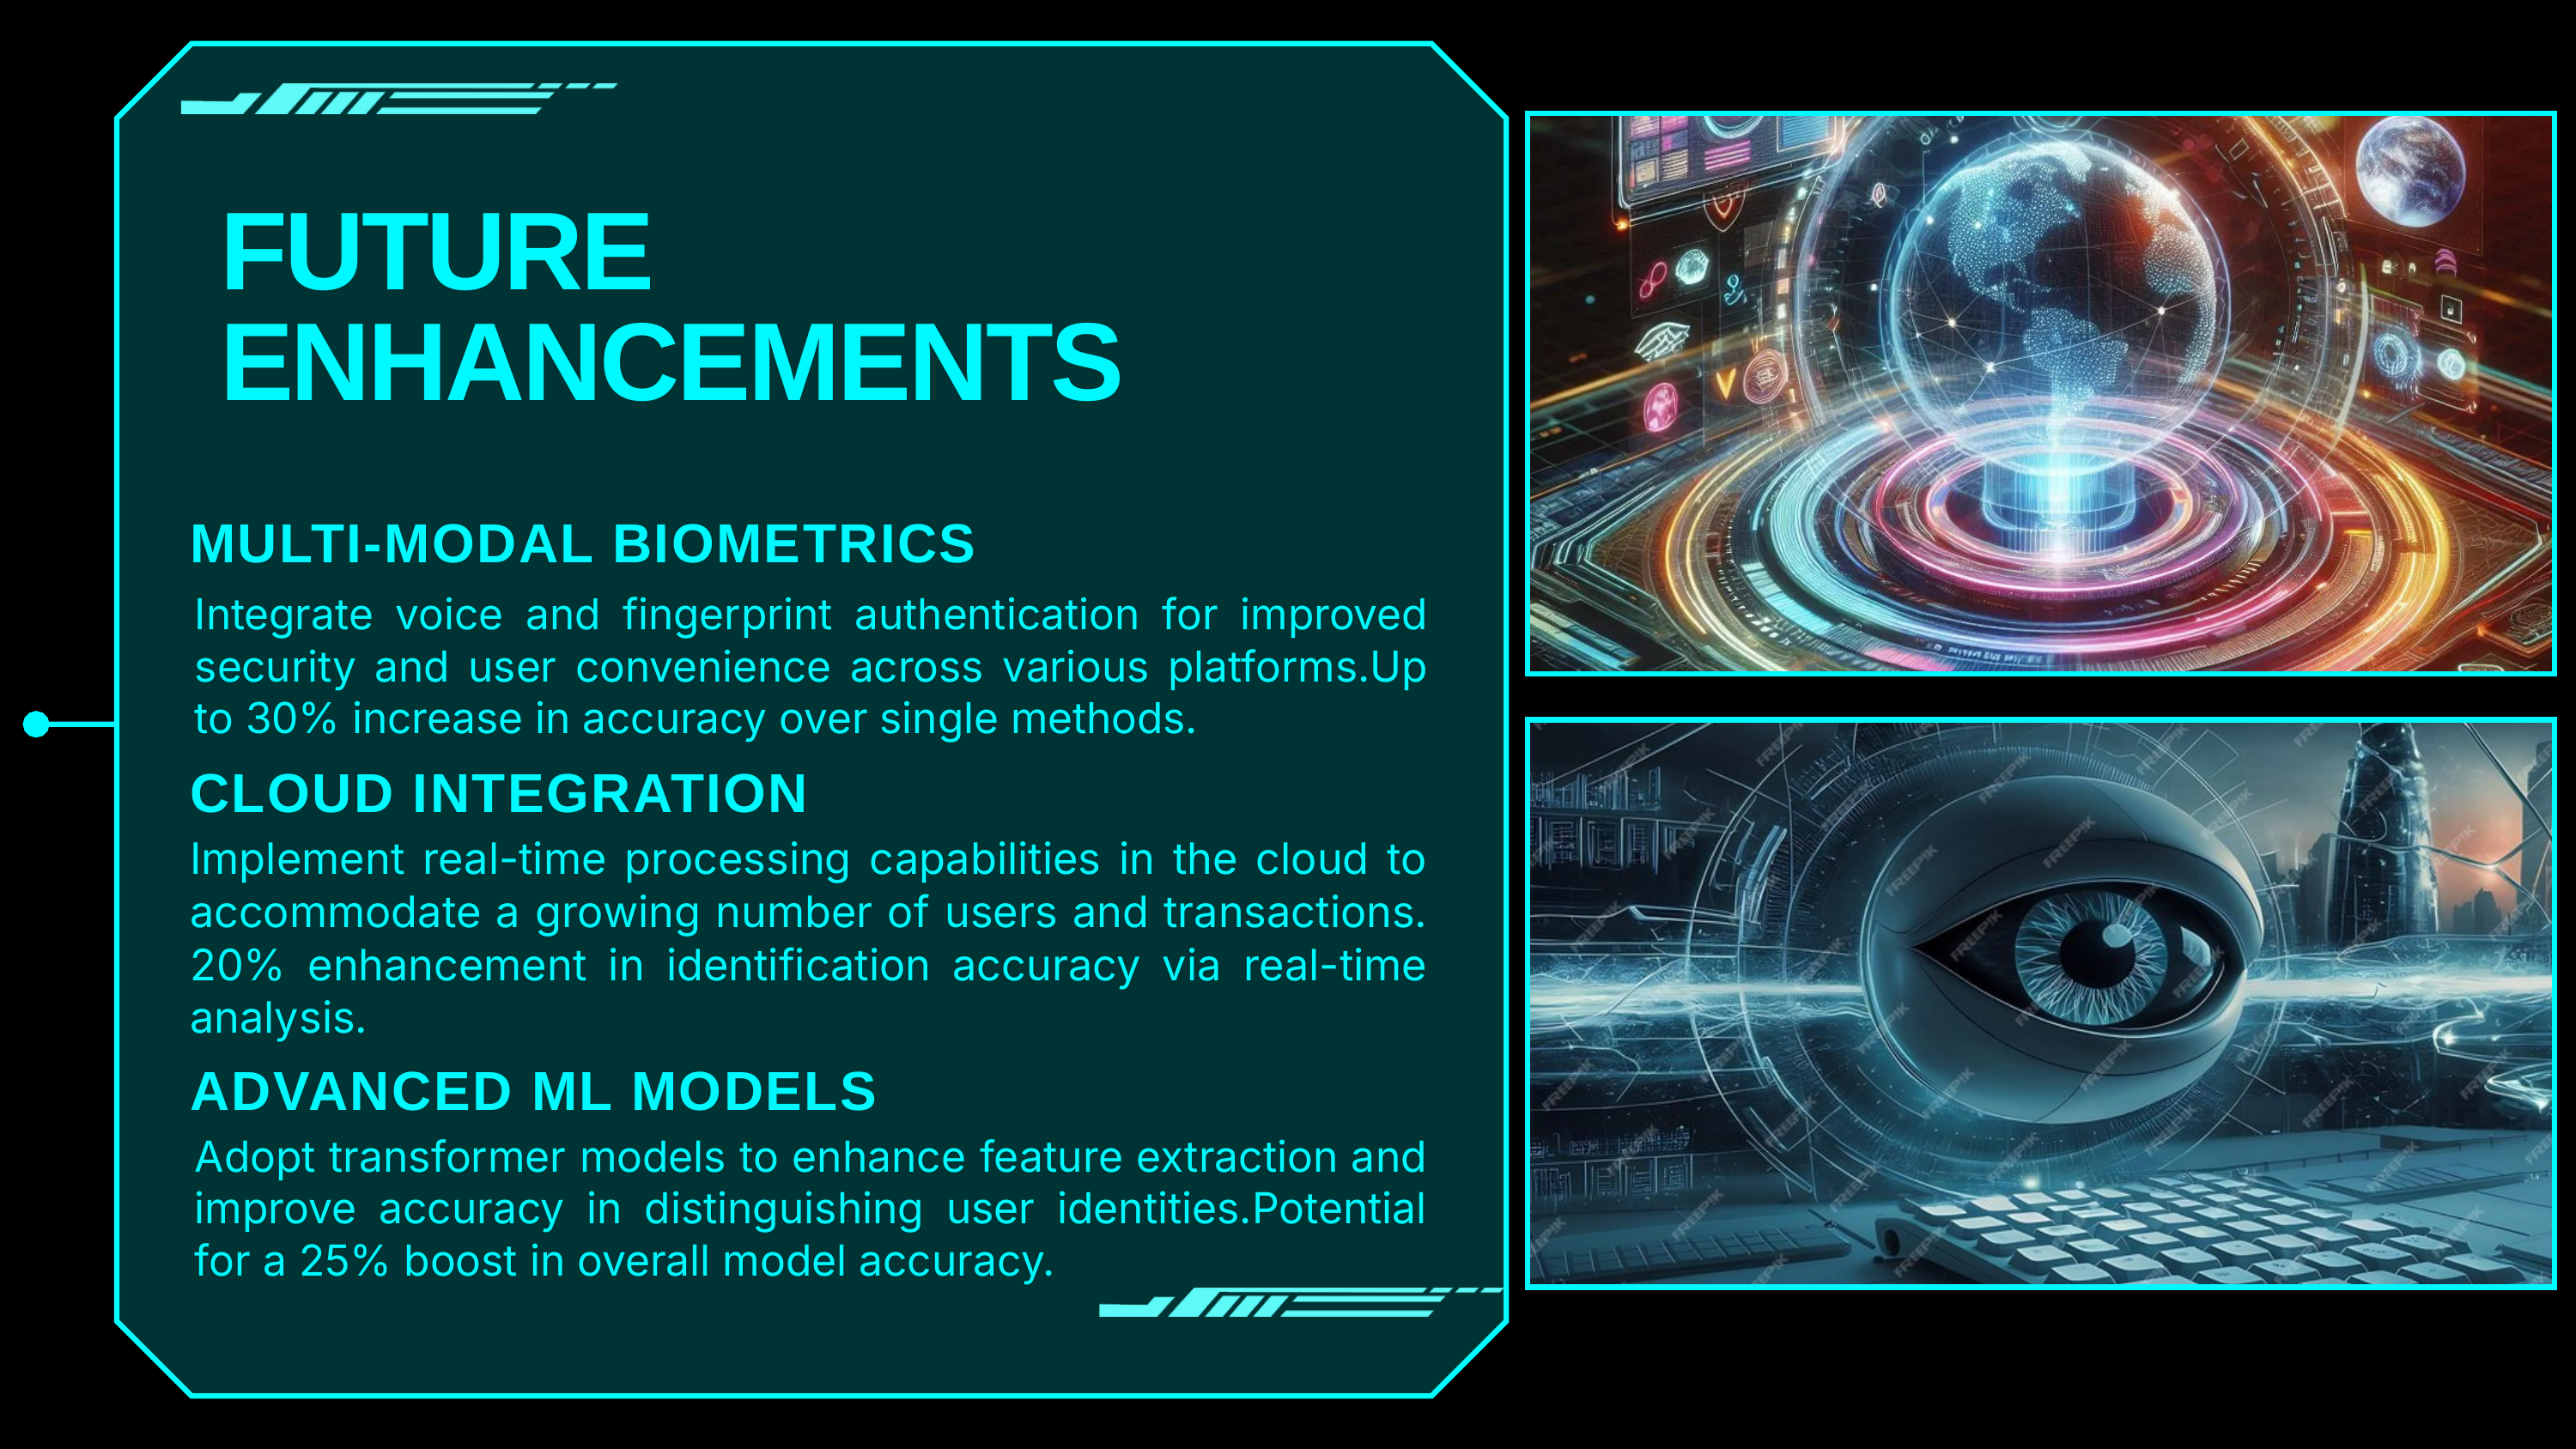

FUTURE ENHANCEMENTS
MULTI-MODAL BIOMETRICS
Integrate voice and fingerprint authentication for improved security and user convenience across various platforms.Up to 30% increase in accuracy over single methods.

CLOUD INTEGRATION
Implement real-time processing capabilities in the cloud to accommodate a growing number of users and transactions. 20% enhancement in identification accuracy via real-time analysis.
ADVANCED ML MODELS
Adopt transformer models to enhance feature extraction and improve accuracy in distinguishing user identities.Potential for a 25% boost in overall model accuracy.